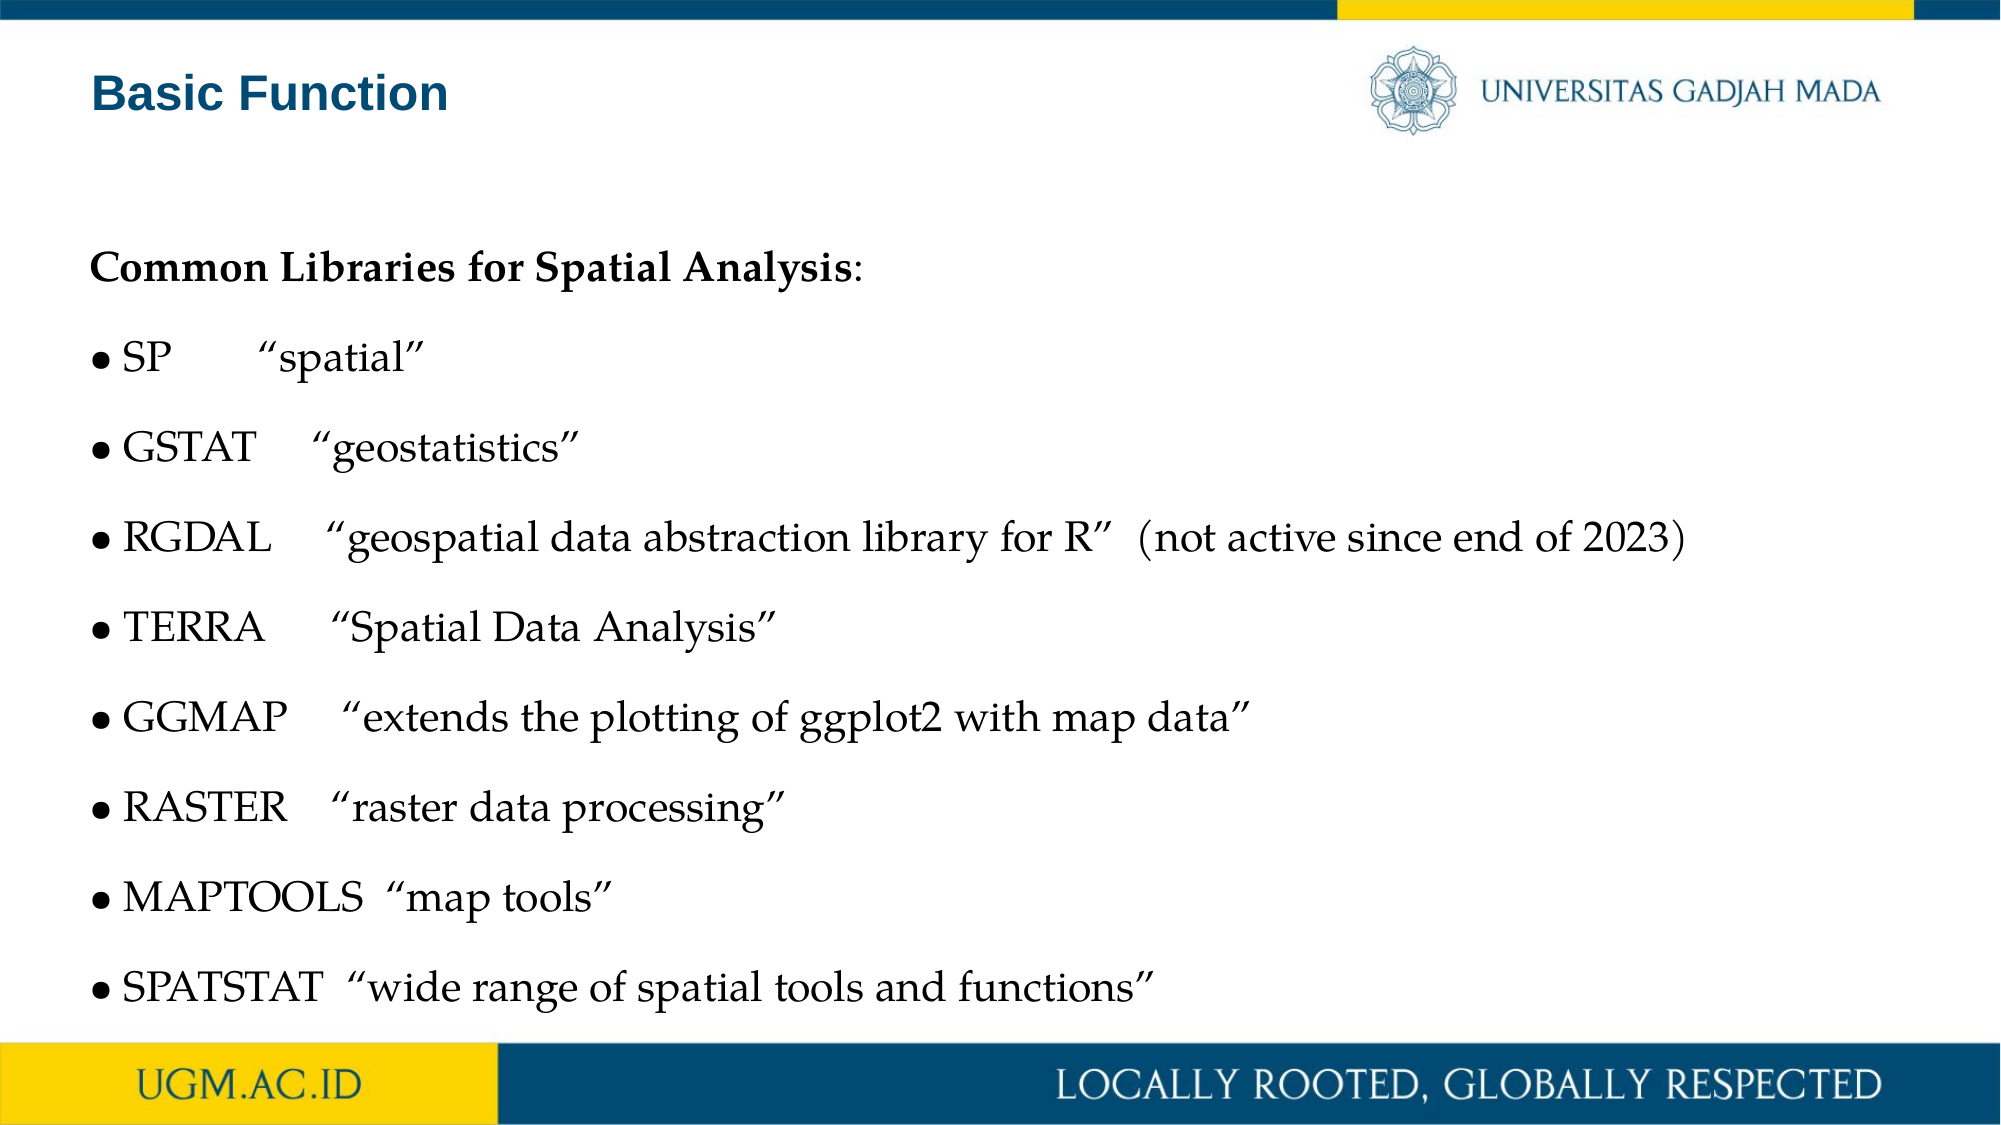

Basic Function
Common Libraries for Spatial Analysis:
• SP        “spatial”
• GSTAT     “geostatistics”
• RGDAL     “geospatial data abstraction library for R”  (not active since end of 2023)
• TERRA      “Spatial Data Analysis”
• GGMAP     “extends the plotting of ggplot2 with map data”
• RASTER    “raster data processing”
• MAPTOOLS  “map tools”
• SPATSTAT  “wide range of spatial tools and functions”